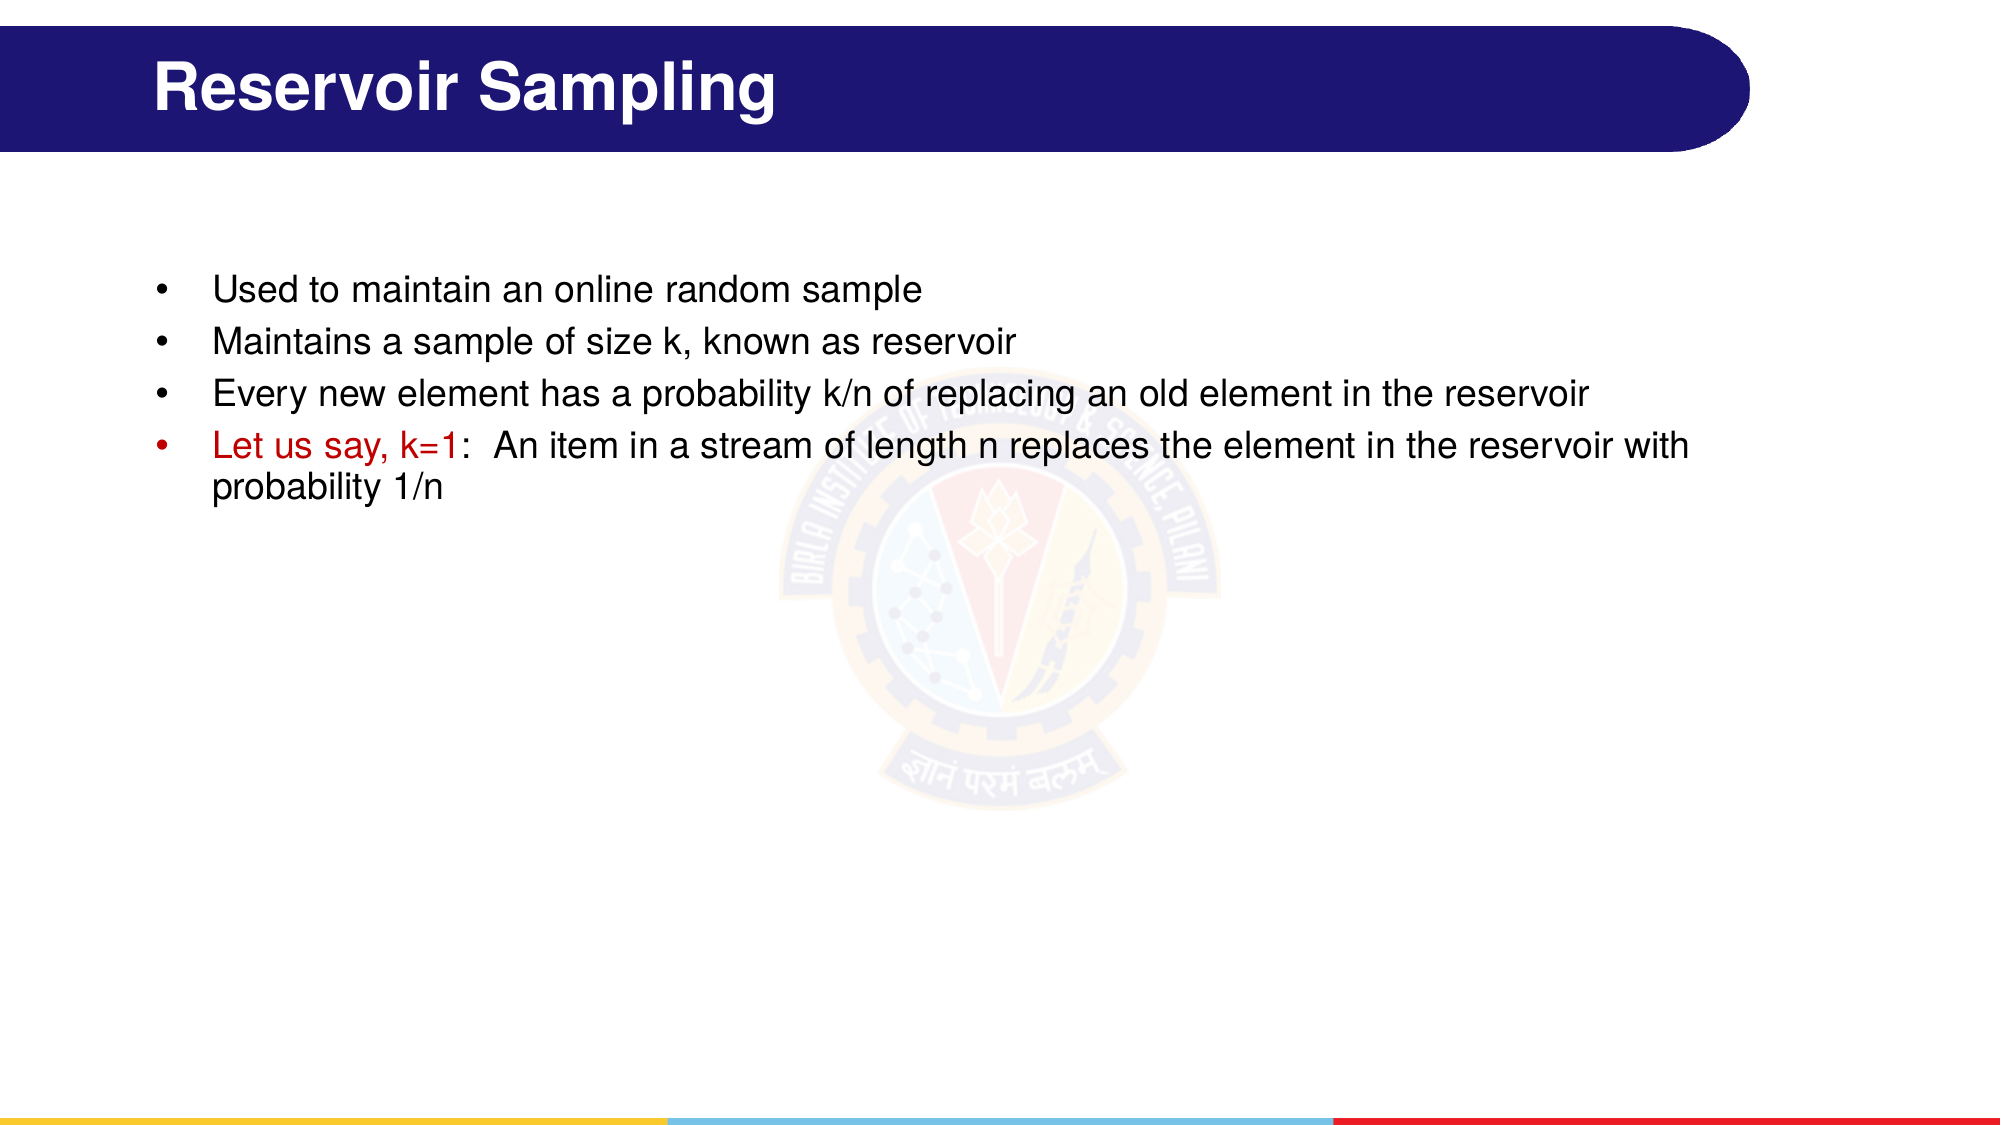

# Reservoir Sampling

Used to maintain an online random sample
Maintains a sample of size k, known as reservoir
Every new element has a probability k/n of replacing an old element in the reservoir
Let us say, k=1:  An item in a stream of length n replaces the element in the reservoir with probability 1/n